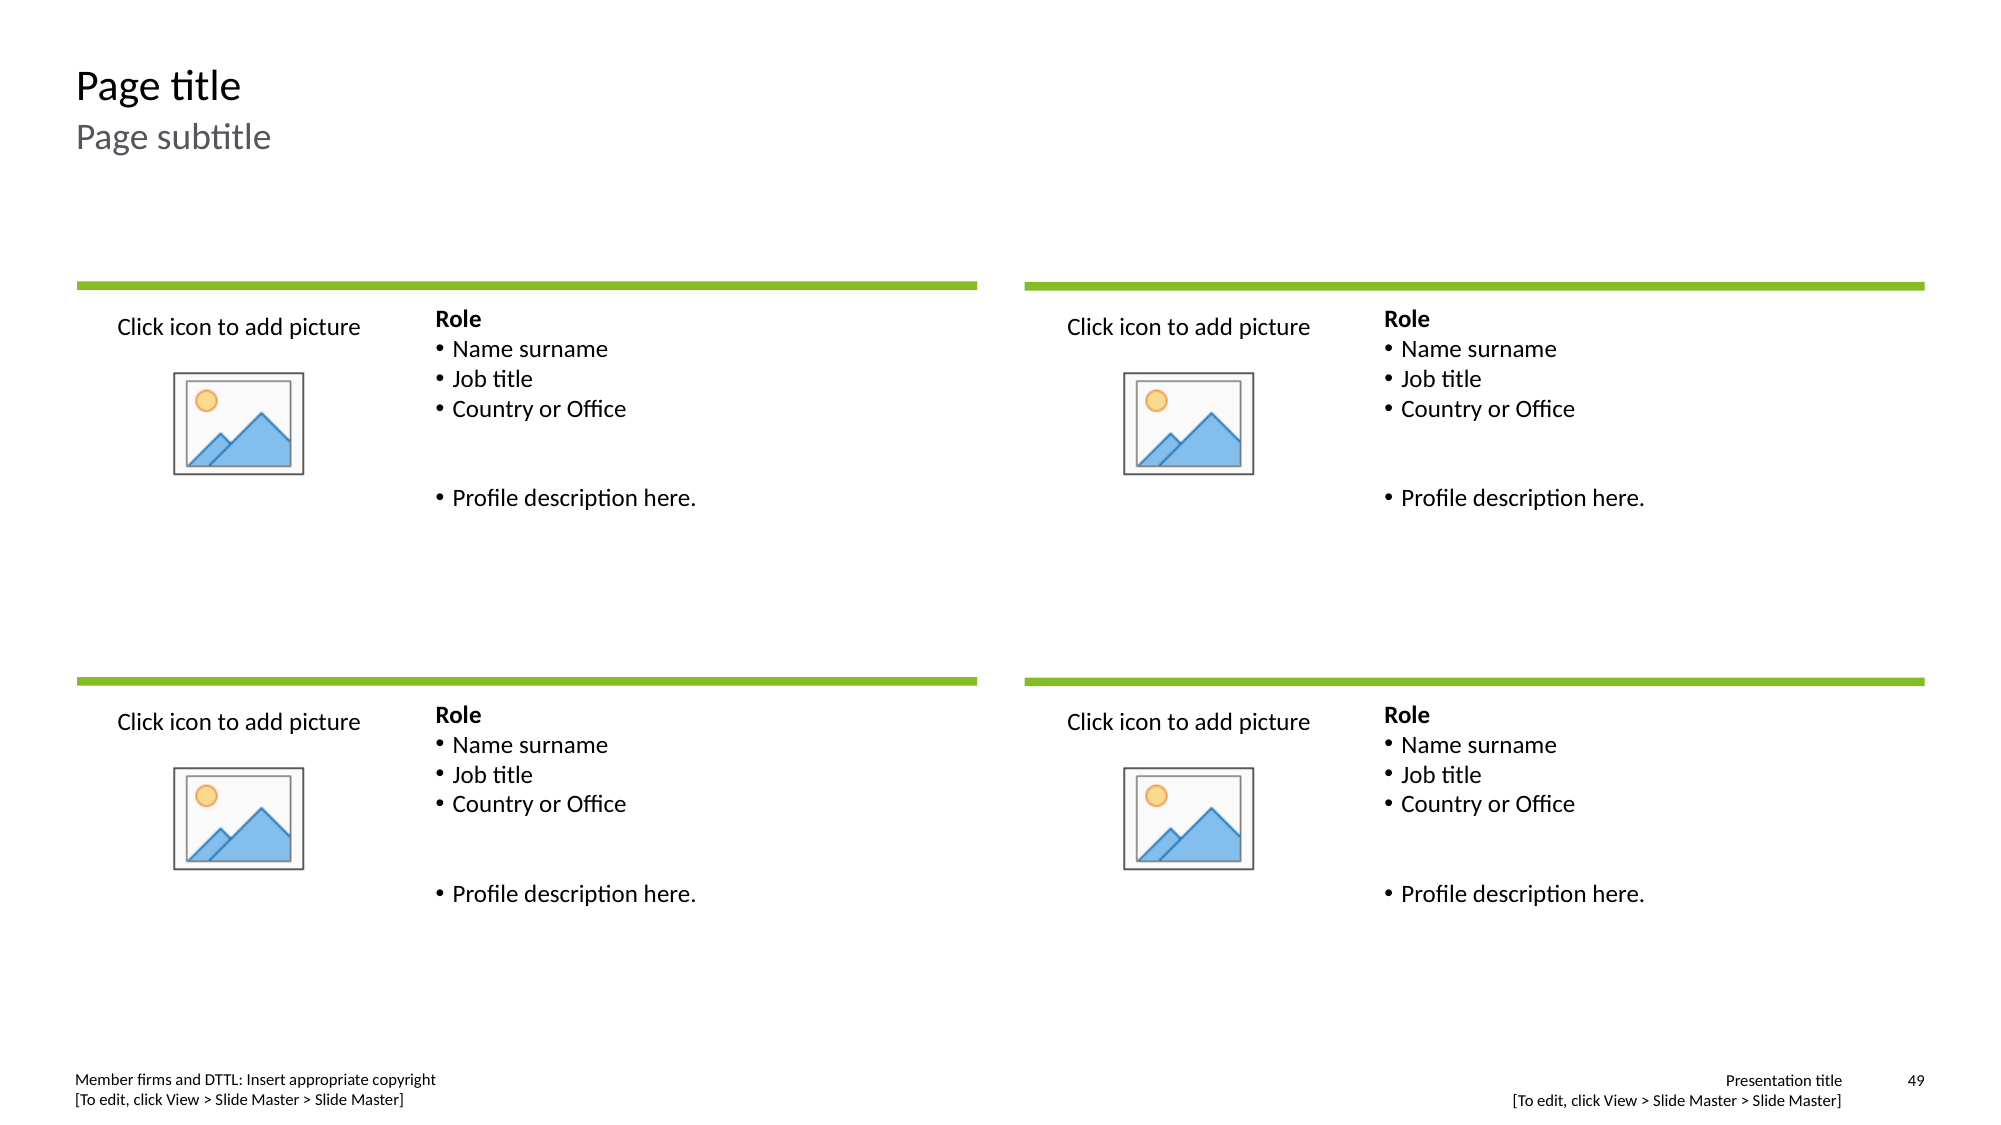

# Page title
Page subtitle

Role
Name surname
Job title
Country or Office

Profile description here.

Role
Name surname
Job title
Country or Office

Profile description here.

Role
Name surname
Job title
Country or Office

Profile description here.

Role
Name surname
Job title
Country or Office

Profile description here.